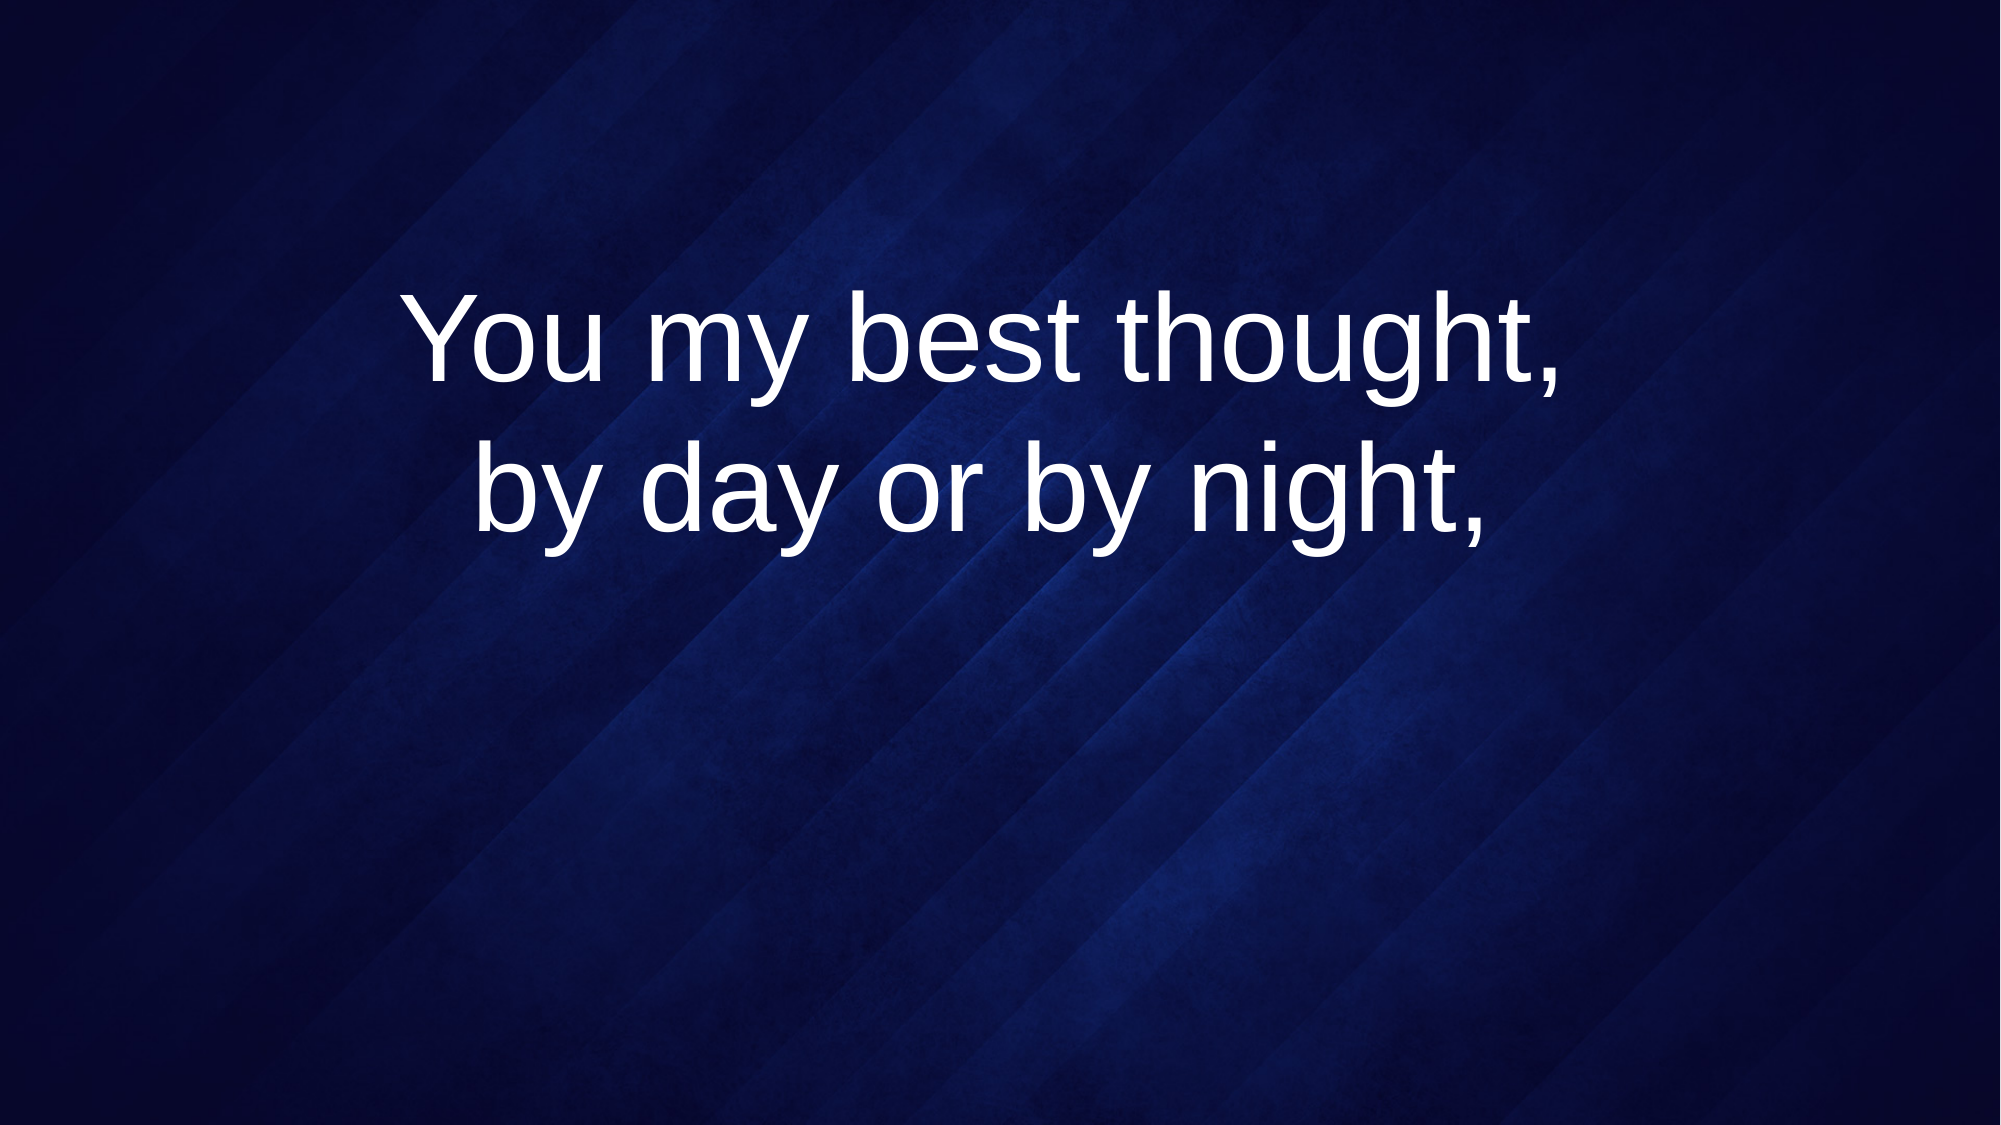

# You my best thought, by day or by night,